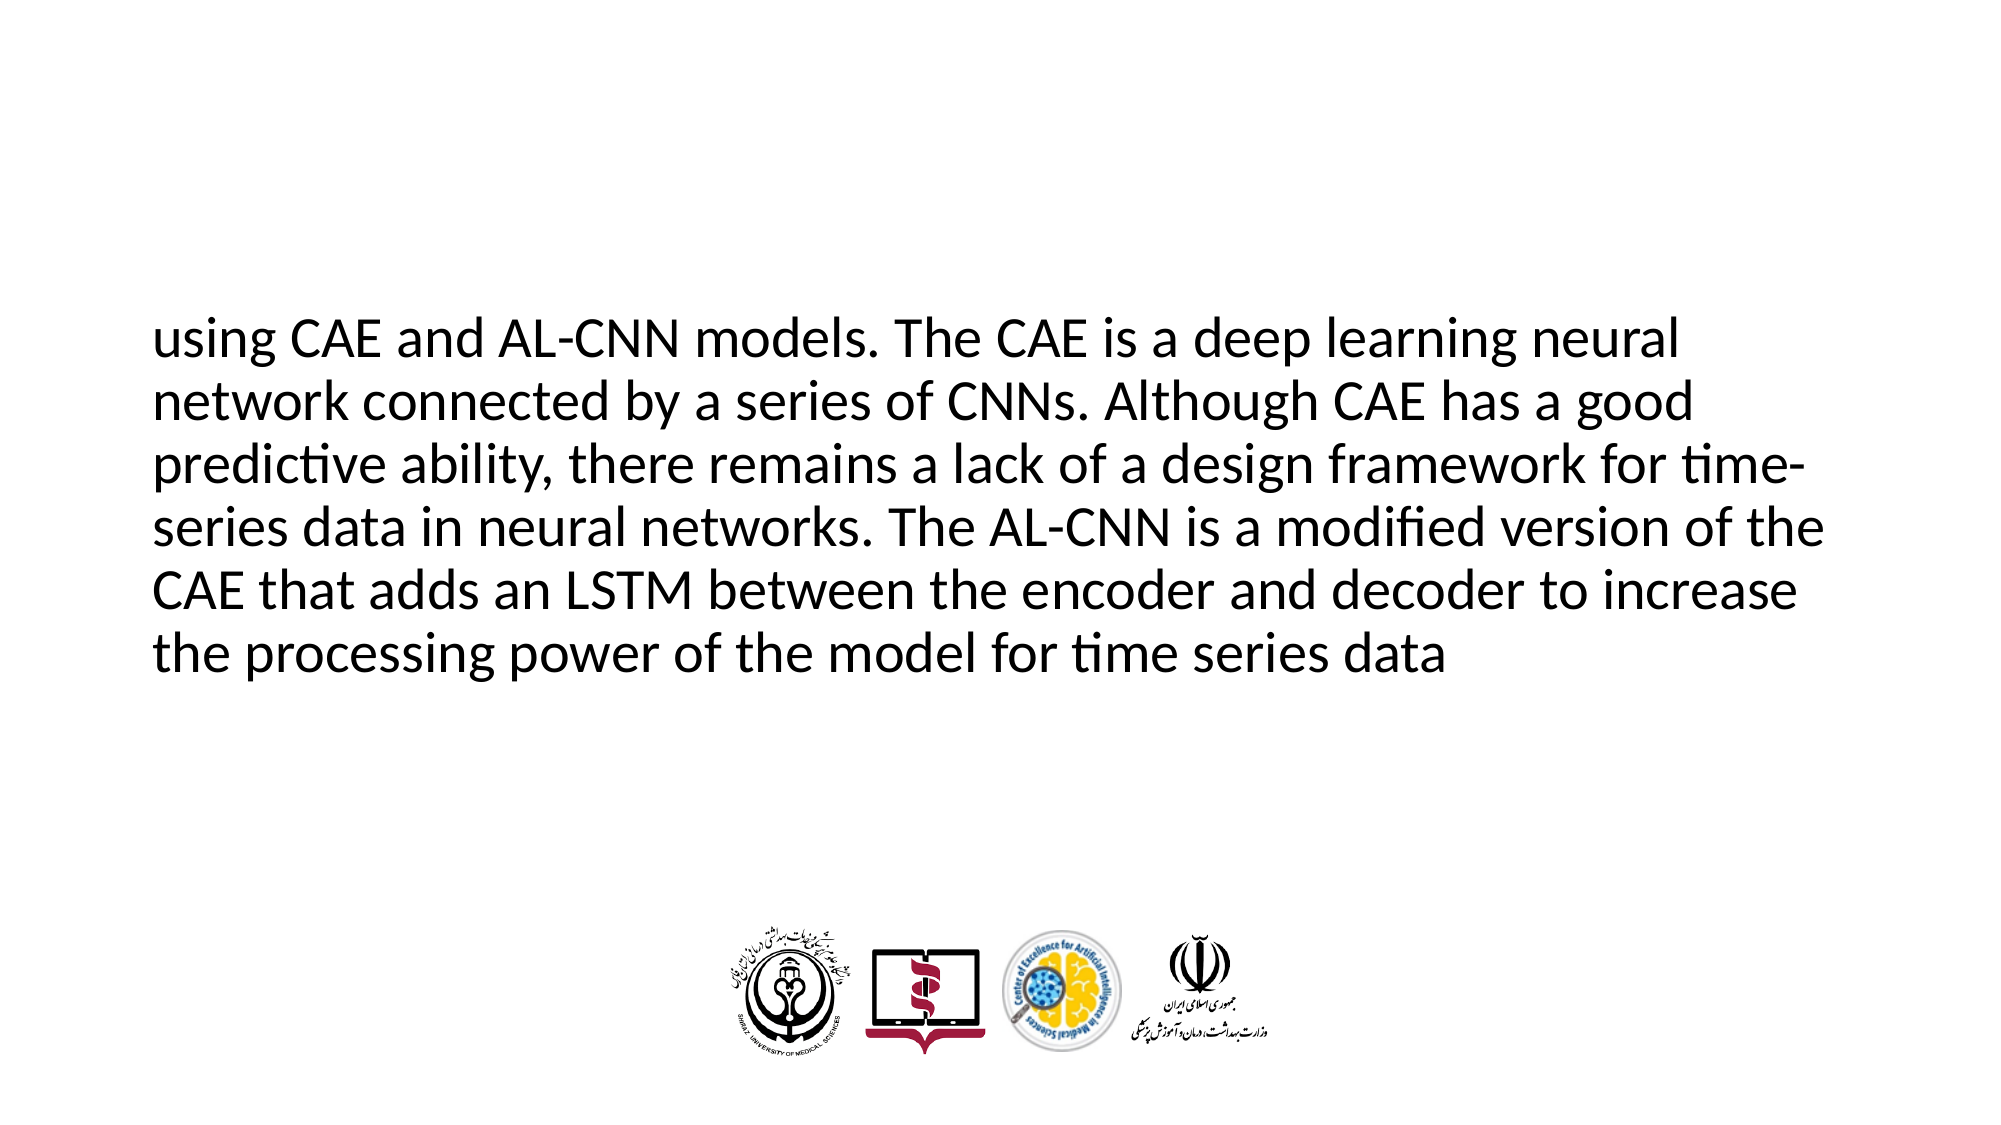

#
using CAE and AL-CNN models. The CAE is a deep learning neural network connected by a series of CNNs. Although CAE has a good predictive ability, there remains a lack of a design framework for time-series data in neural networks. The AL-CNN is a modified version of the CAE that adds an LSTM between the encoder and decoder to increase the processing power of the model for time series data